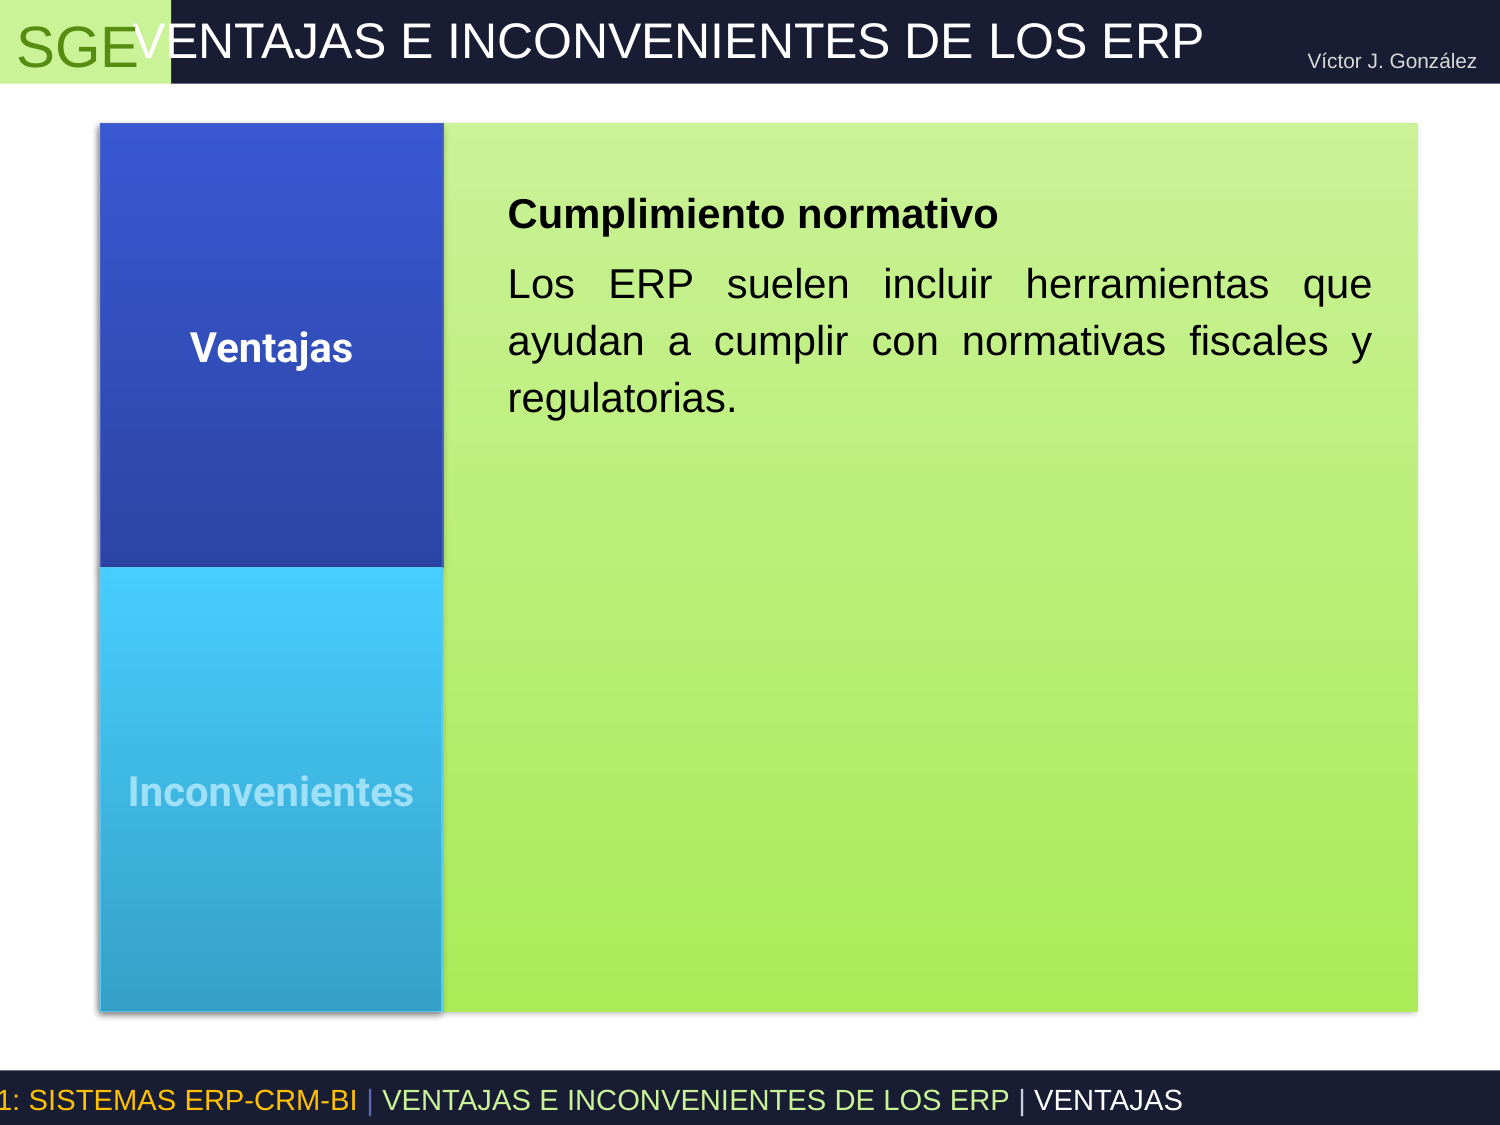

SGE
VENTAJAS E INCONVENIENTES DE LOS ERP
Víctor J. González

Ventajas
Cumplimiento normativo
Los ERP suelen incluir herramientas que ayudan a cumplir con normativas fiscales y regulatorias.
Inconvenientes

UT01: SISTEMAS ERP-CRM-BI | VENTAJAS E INCONVENIENTES DE LOS ERP | VENTAJAS